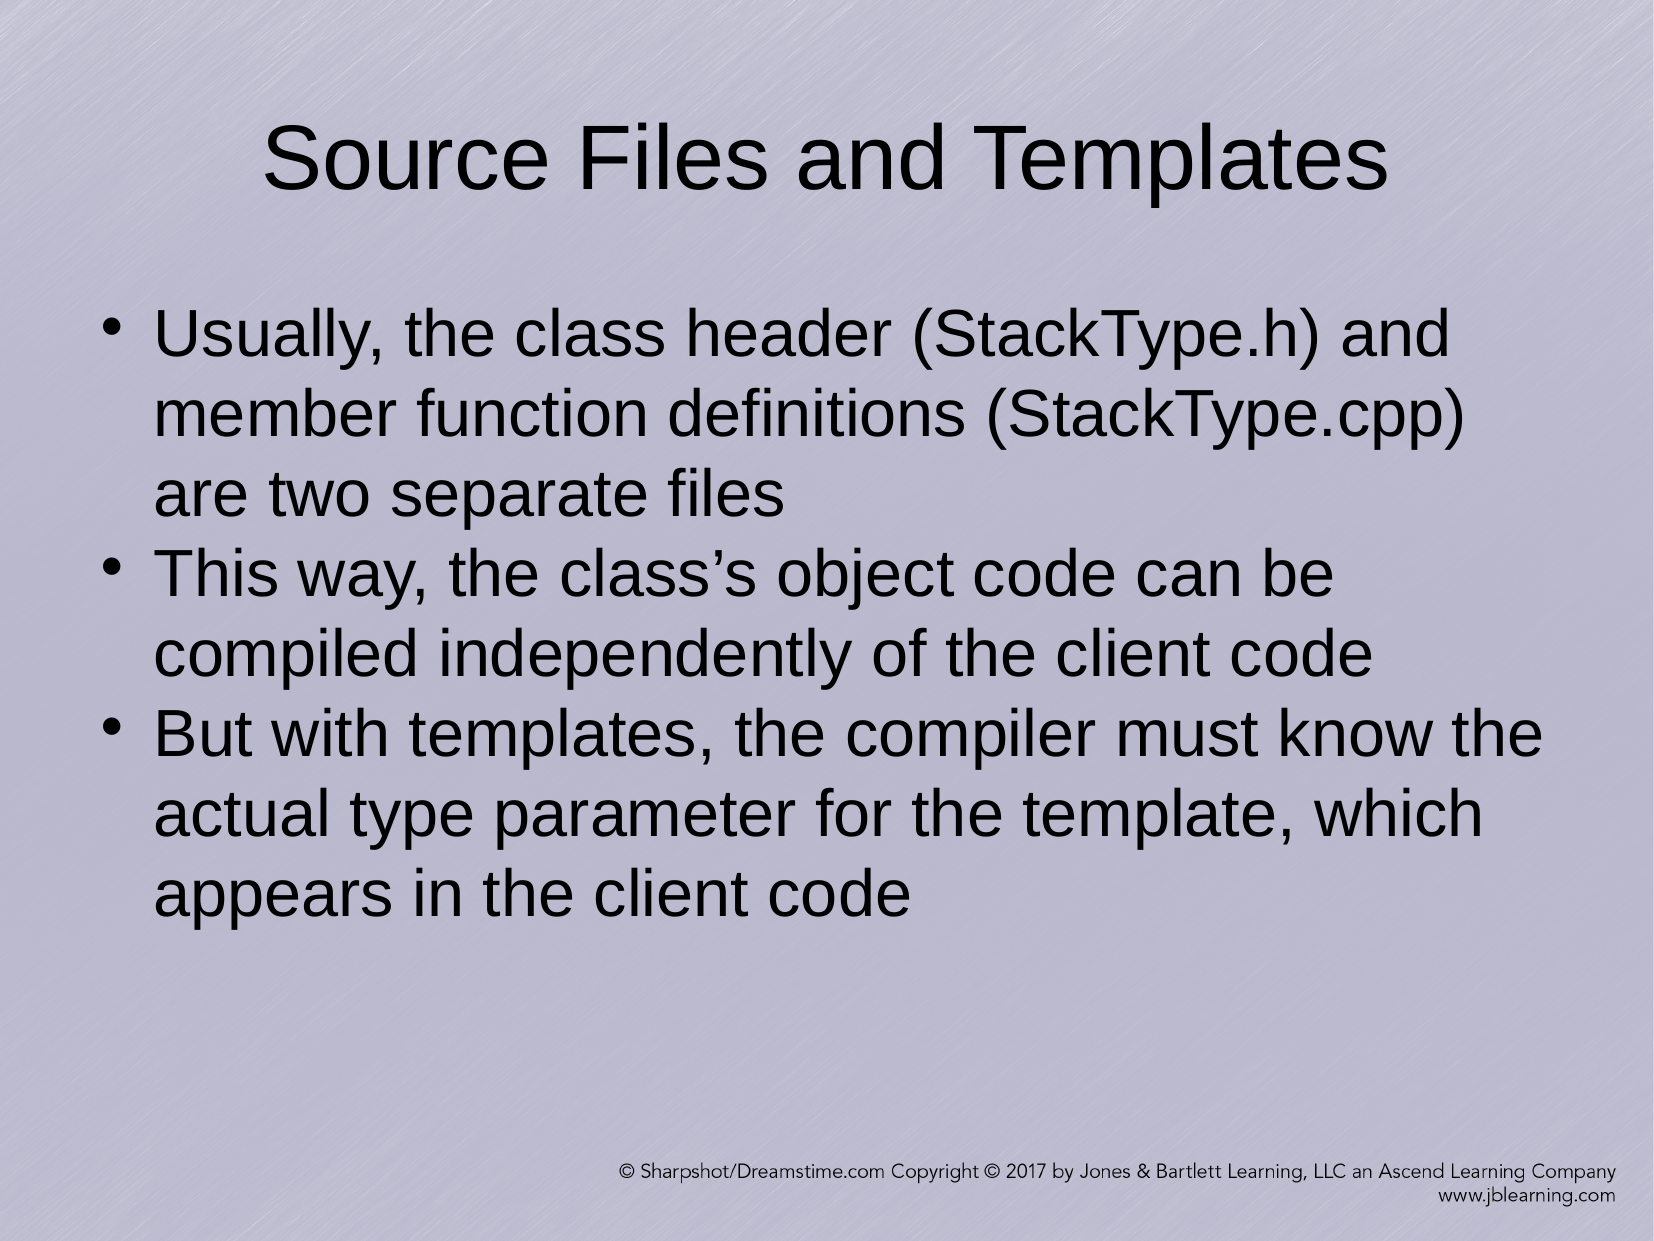

Source Files and Templates
Usually, the class header (StackType.h) and member function definitions (StackType.cpp) are two separate files
This way, the class’s object code can be compiled independently of the client code
But with templates, the compiler must know the actual type parameter for the template, which appears in the client code